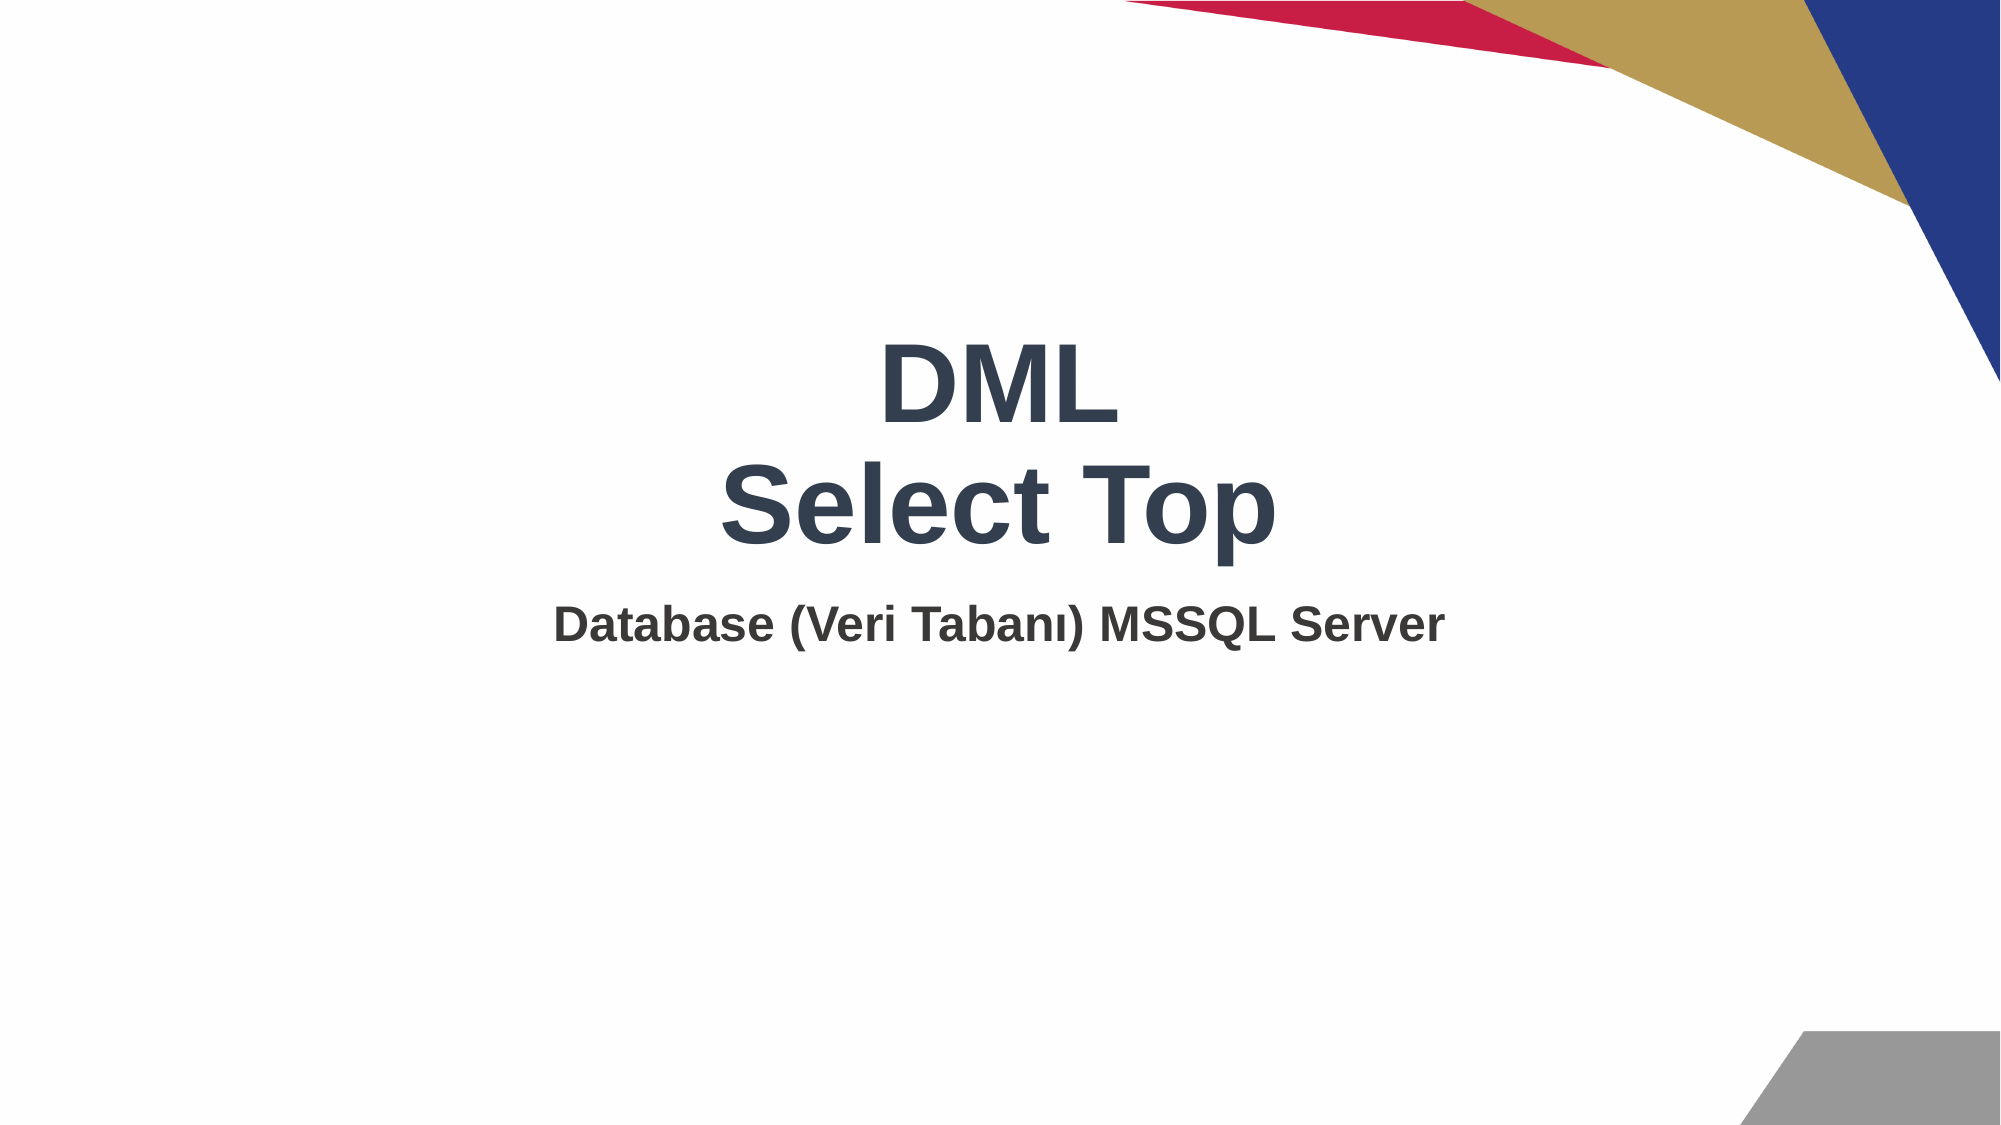

# DML Select Top
Database (Veri Tabanı) MSSQL Server